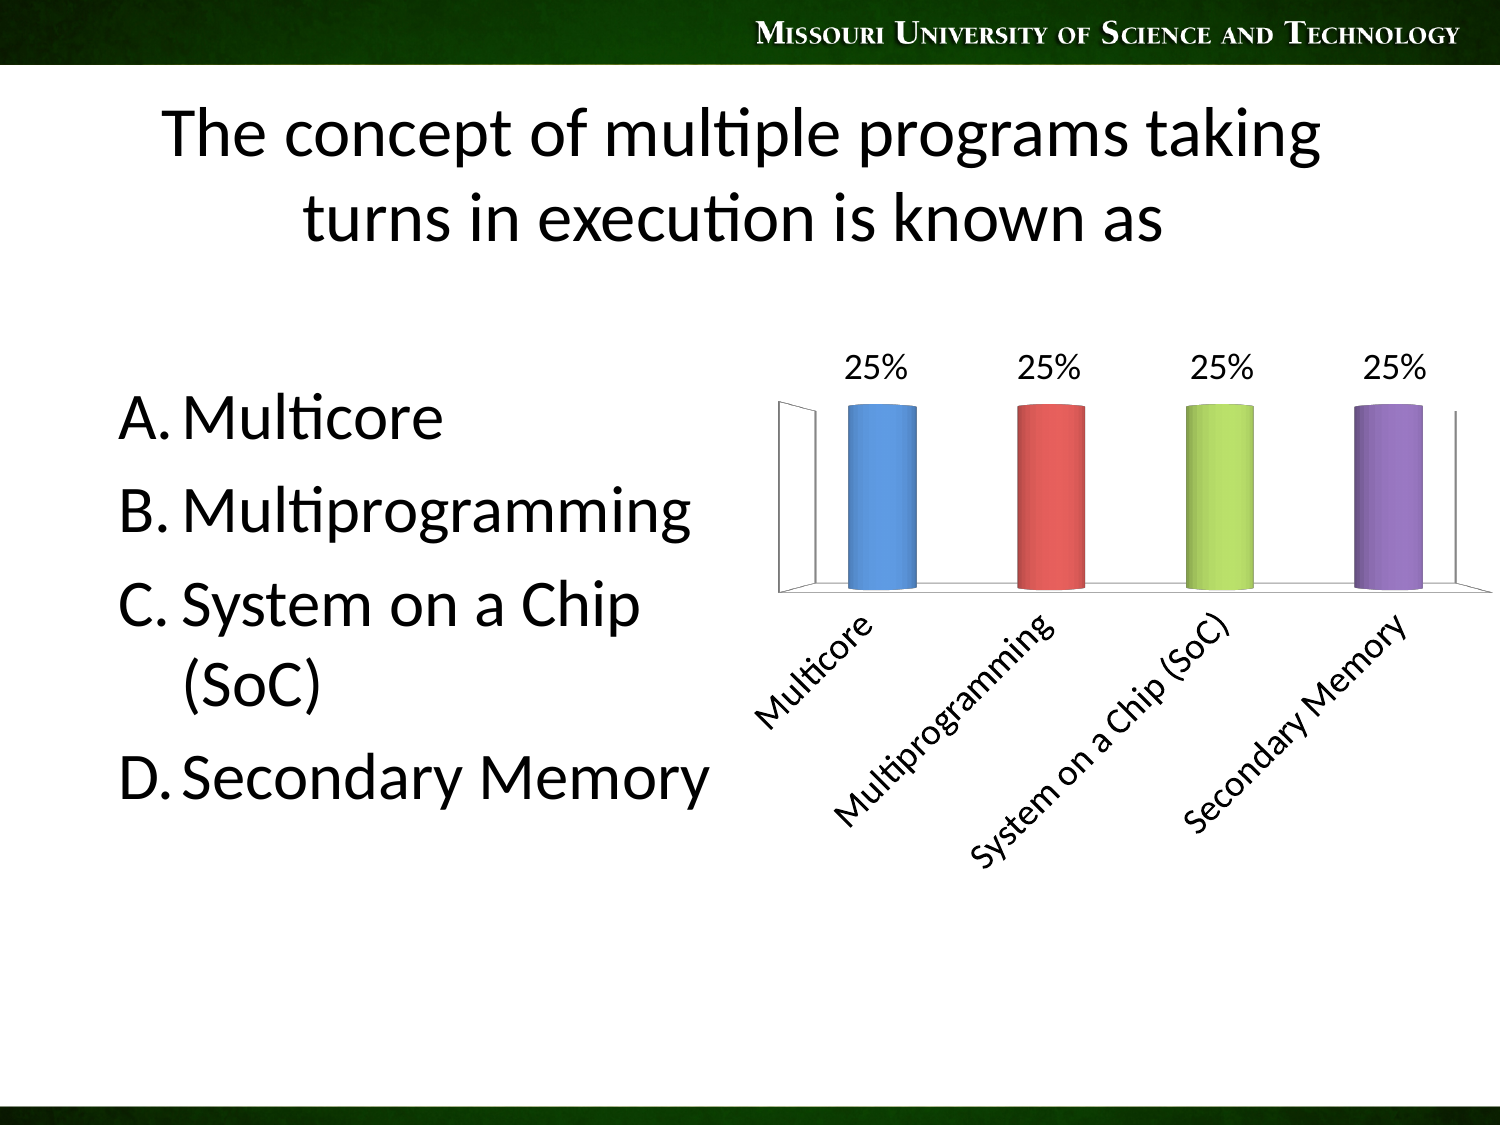

# The concept of multiple programs taking turns in execution is known as

[unsupported chart]

Multicore
Multiprogramming
System on a Chip (SoC)
Secondary Memory